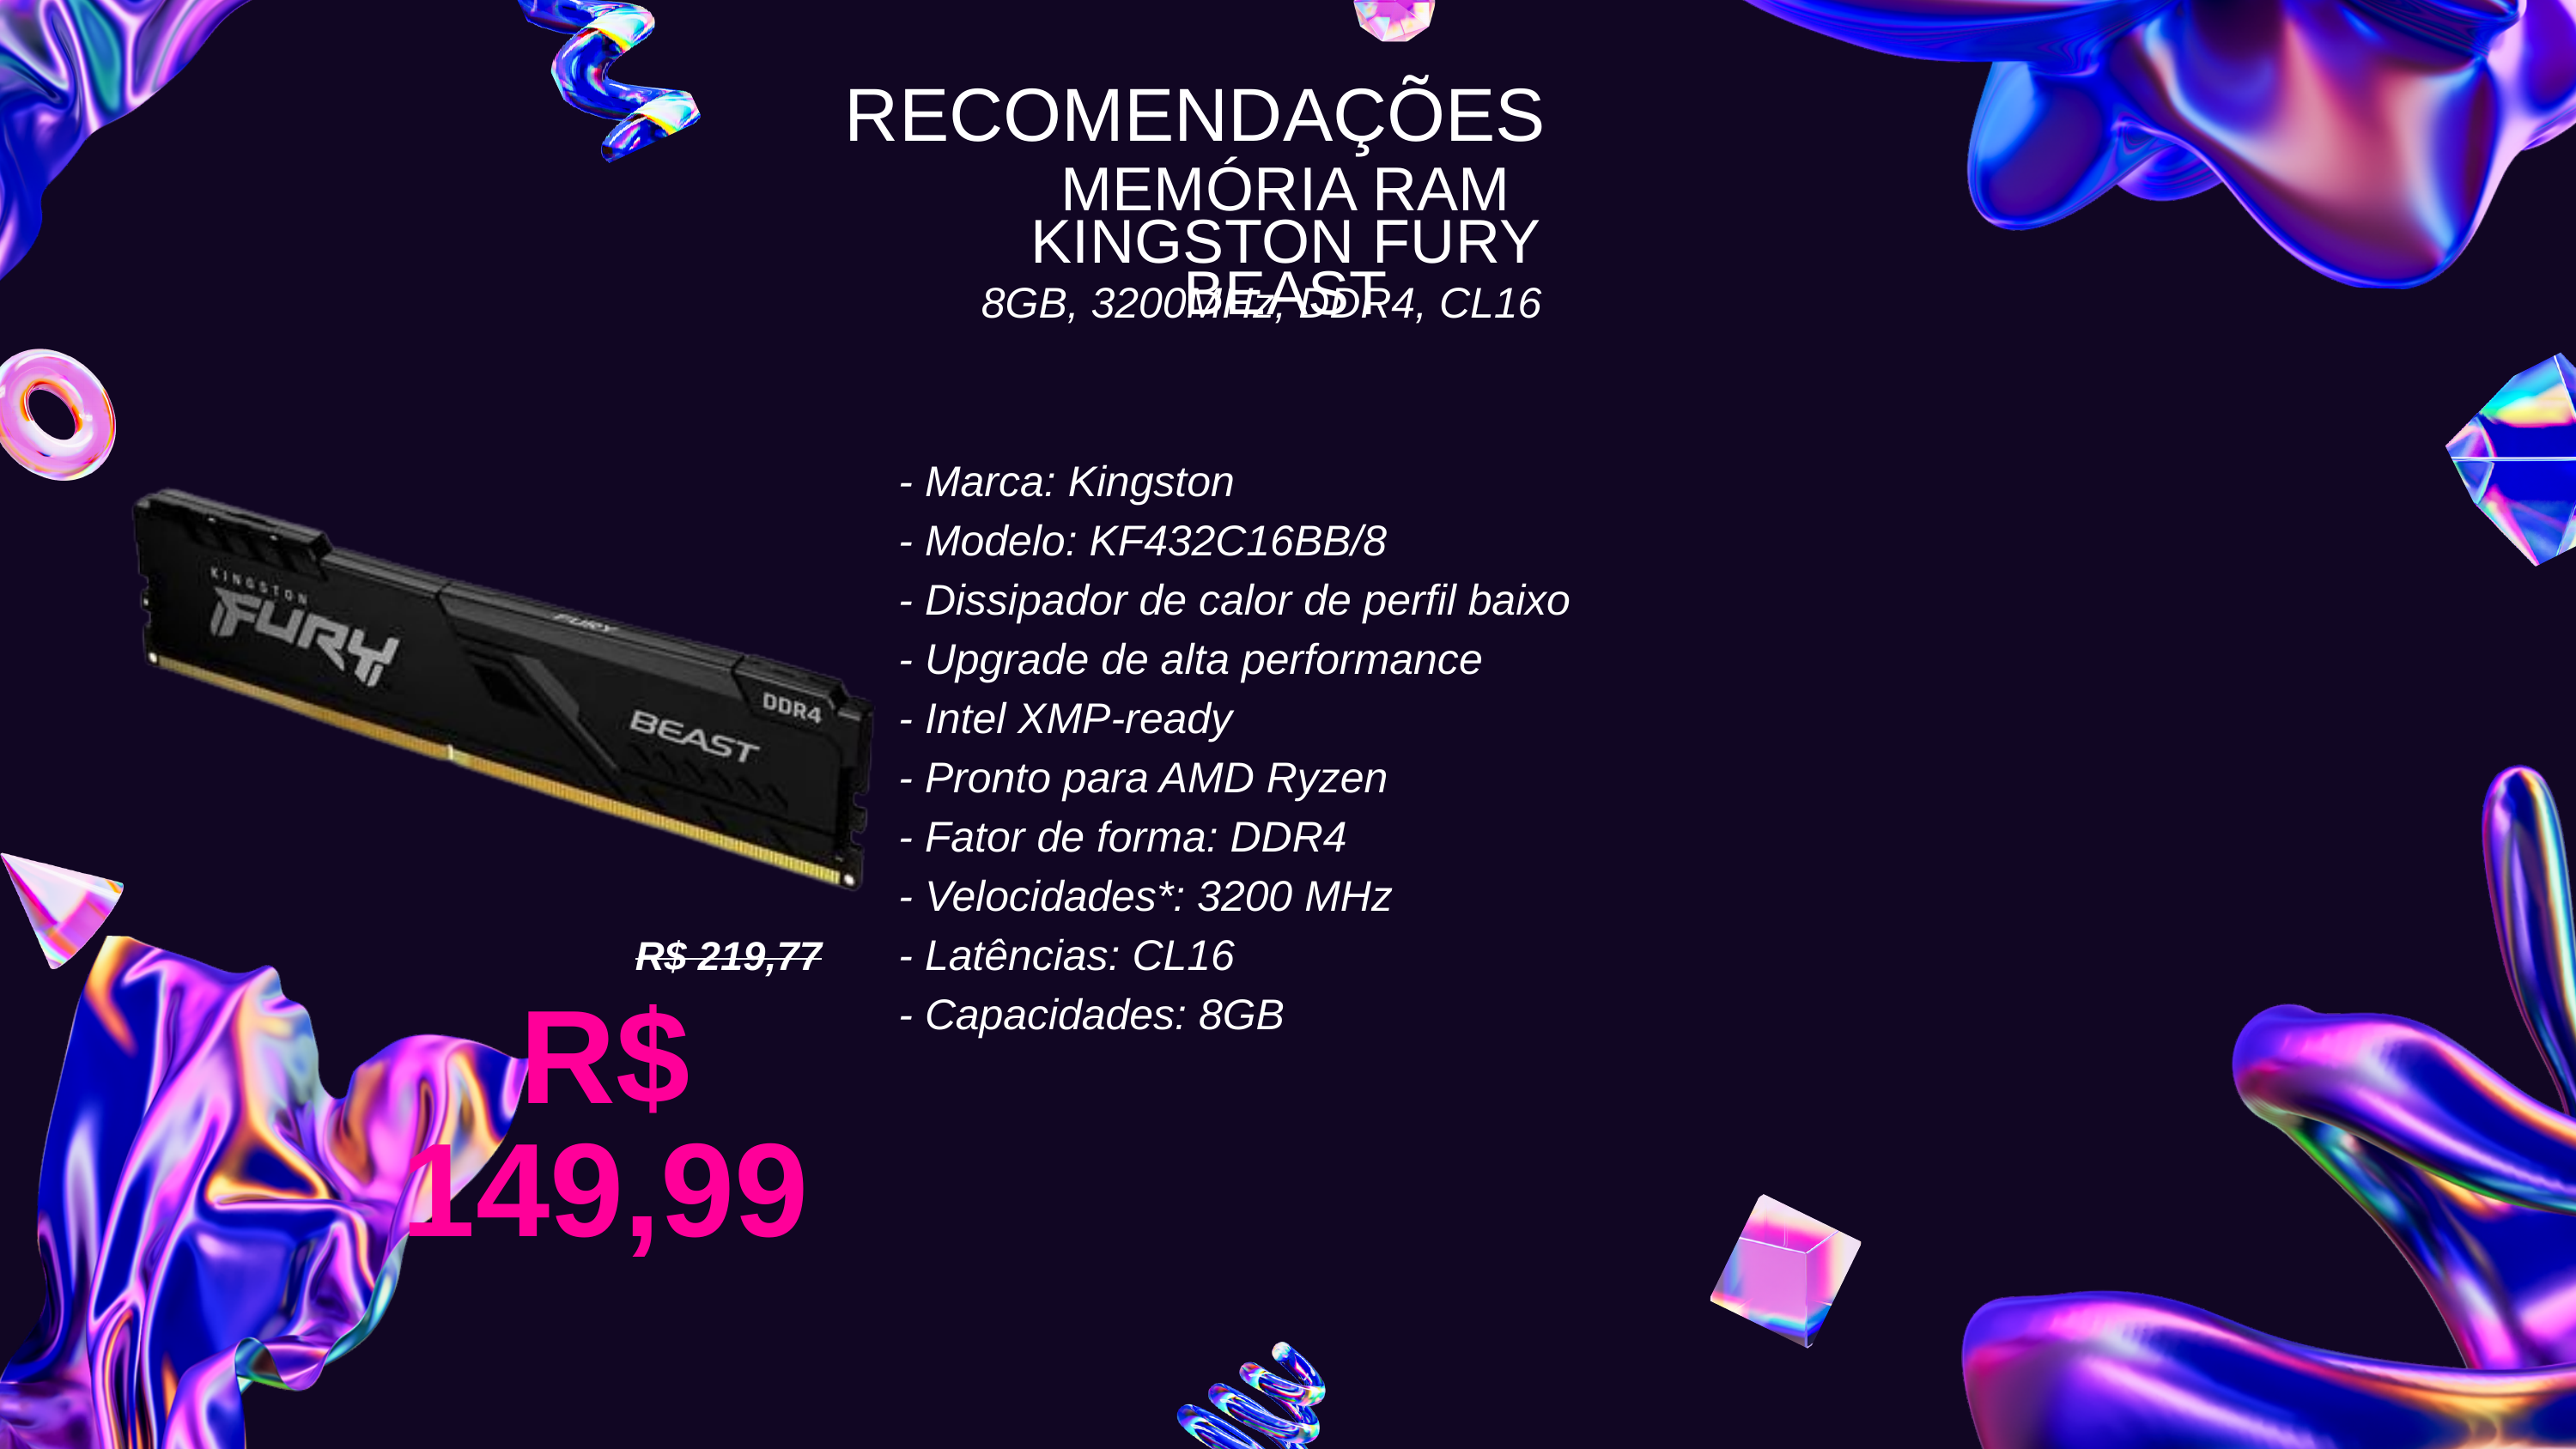

RECOMENDAÇÕES
MEMÓRIA RAM KINGSTON FURY BEAST

8GB, 3200MHz, DDR4, CL16

- Marca: Kingston
- Modelo: KF432C16BB/8
- Dissipador de calor de perfil baixo
- Upgrade de alta performance
- Intel XMP-ready
- Pronto para AMD Ryzen
- Fator de forma: DDR4
- Velocidades*: 3200 MHz
- Latências: CL16
- Capacidades: 8GB

R$ 219,77

R$ 149,99